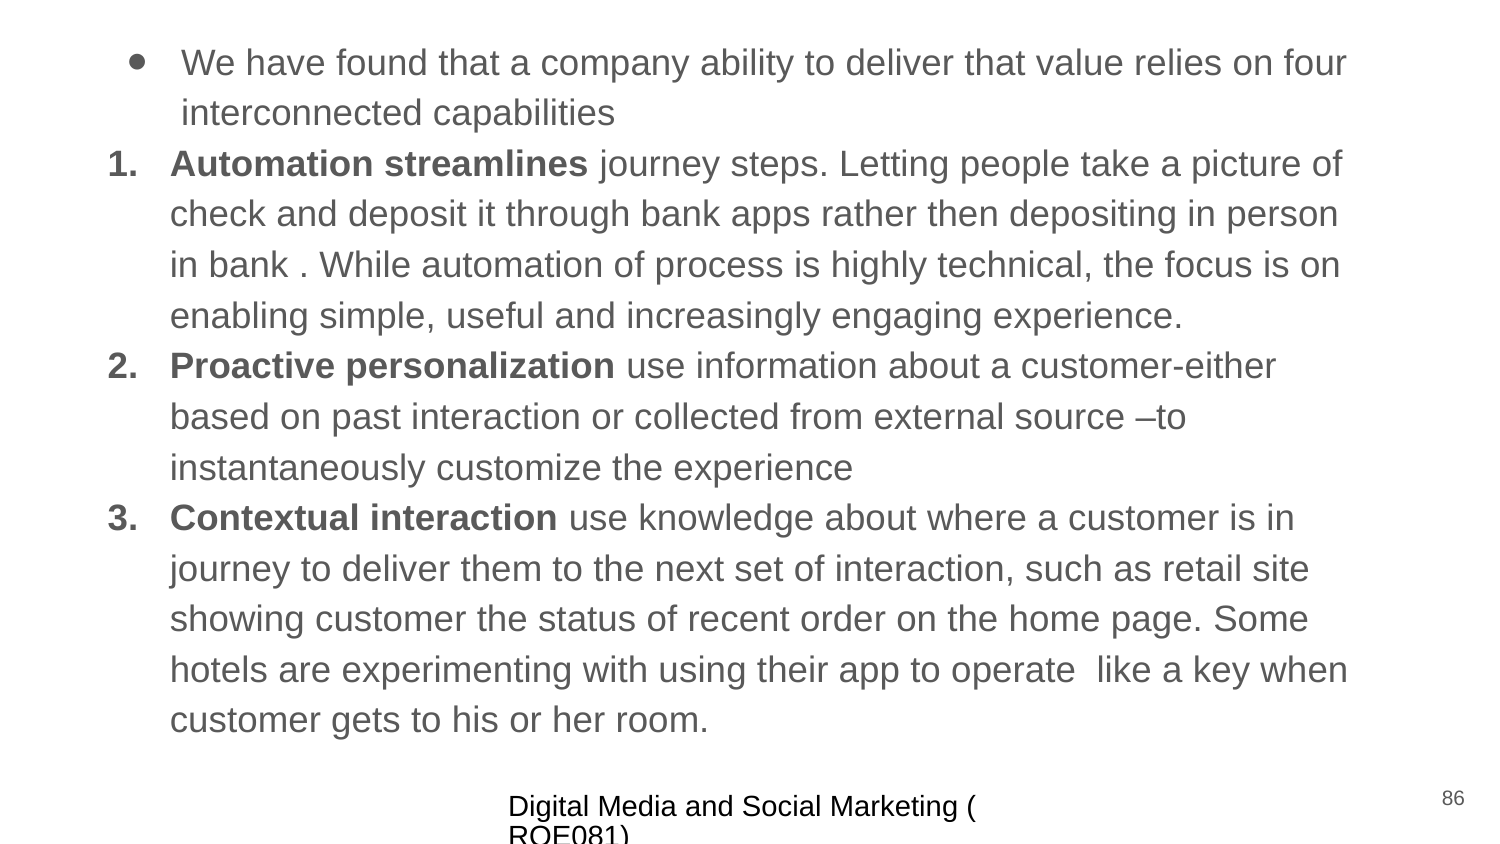

We have found that a company ability to deliver that value relies on four interconnected capabilities
Automation streamlines journey steps. Letting people take a picture of check and deposit it through bank apps rather then depositing in person in bank . While automation of process is highly technical, the focus is on enabling simple, useful and increasingly engaging experience.
Proactive personalization use information about a customer-either based on past interaction or collected from external source –to instantaneously customize the experience
Contextual interaction use knowledge about where a customer is in journey to deliver them to the next set of interaction, such as retail site showing customer the status of recent order on the home page. Some hotels are experimenting with using their app to operate  like a key when customer gets to his or her room.
86
Digital Media and Social Marketing (ROE081)